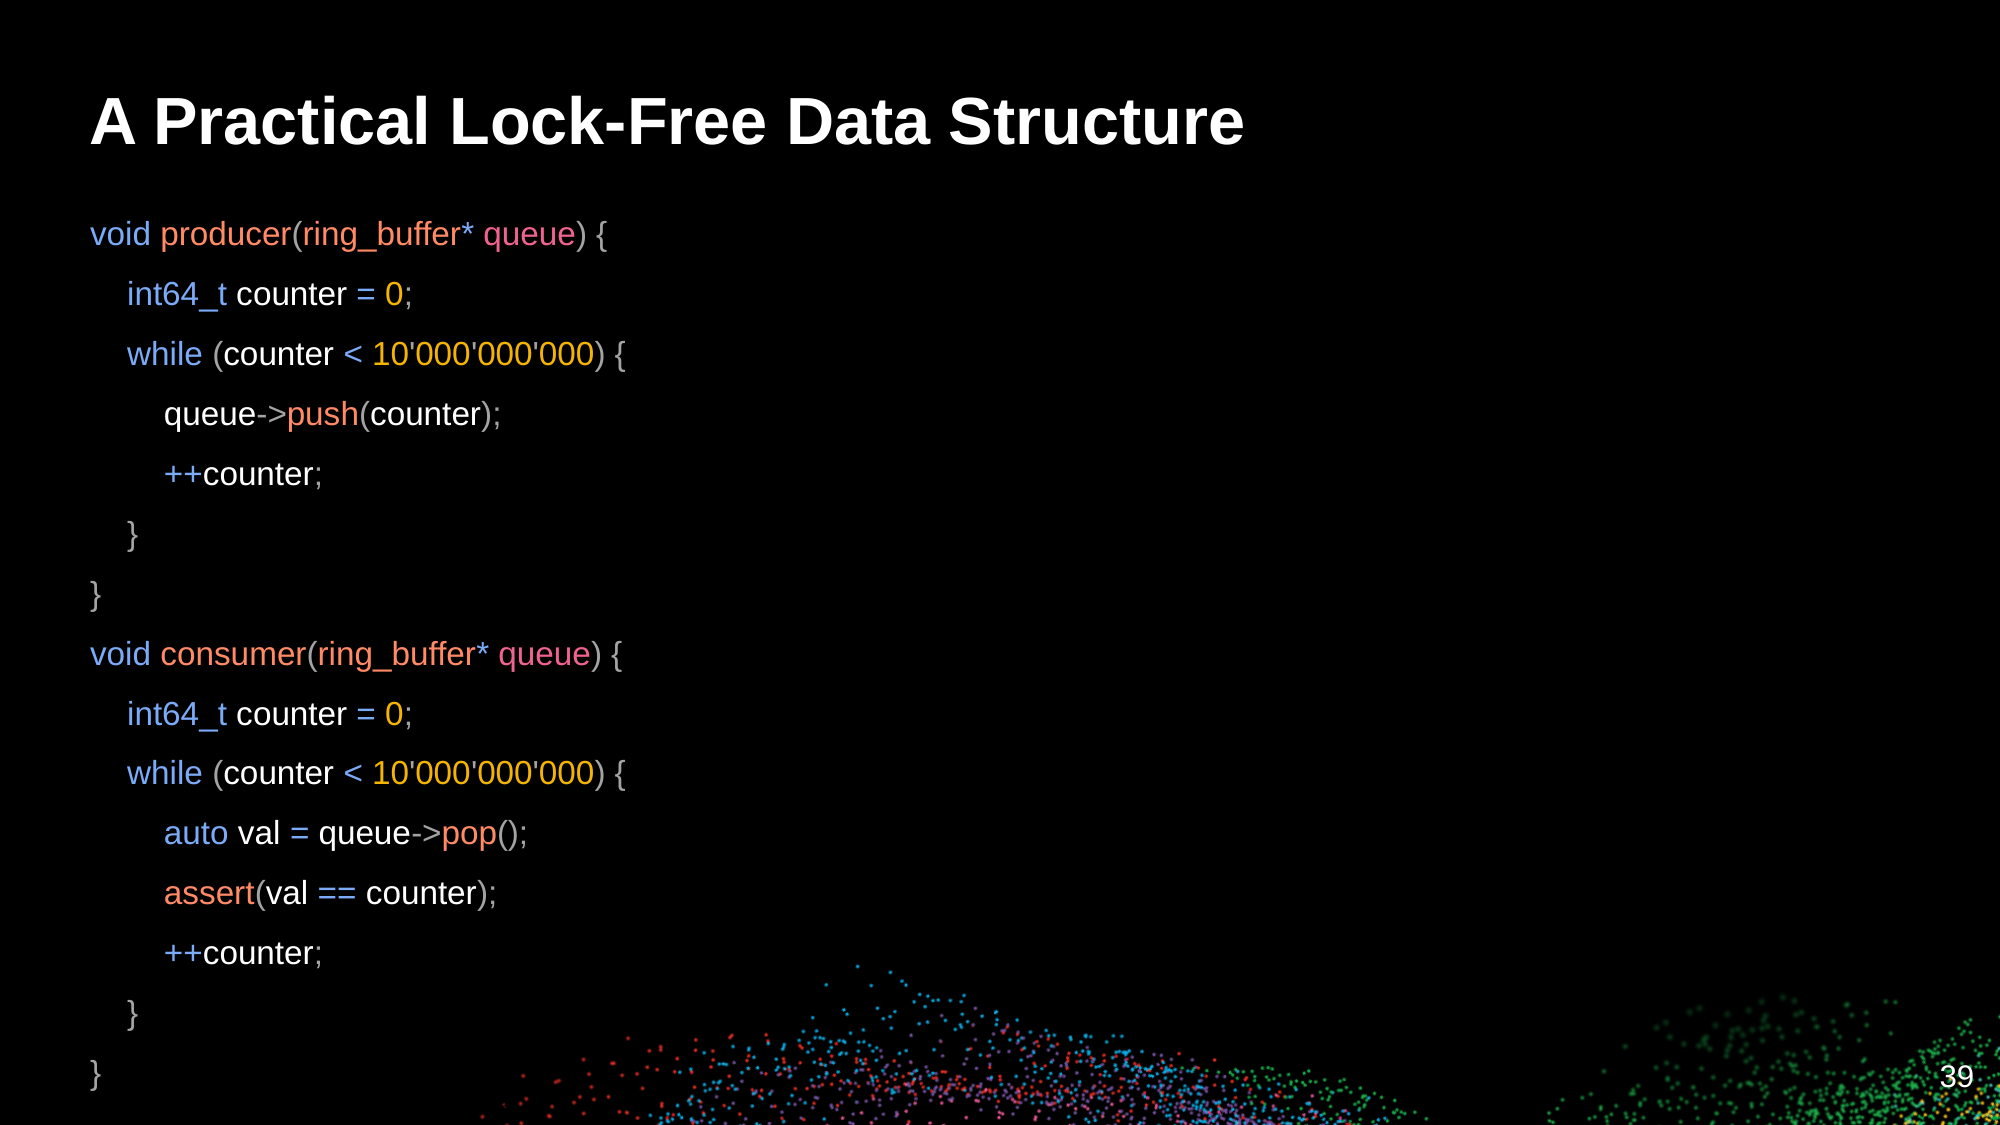

# A Practical Lock-Free Data Structure
void producer(ring_buffer* queue) {
    int64_t counter = 0;
    while (counter < 10'000'000'000) {
        queue->push(counter);
        ++counter;
    }
}
void consumer(ring_buffer* queue) {
    int64_t counter = 0;
    while (counter < 10'000'000'000) {
        auto val = queue->pop();
        assert(val == counter);
        ++counter;
    }
}
39